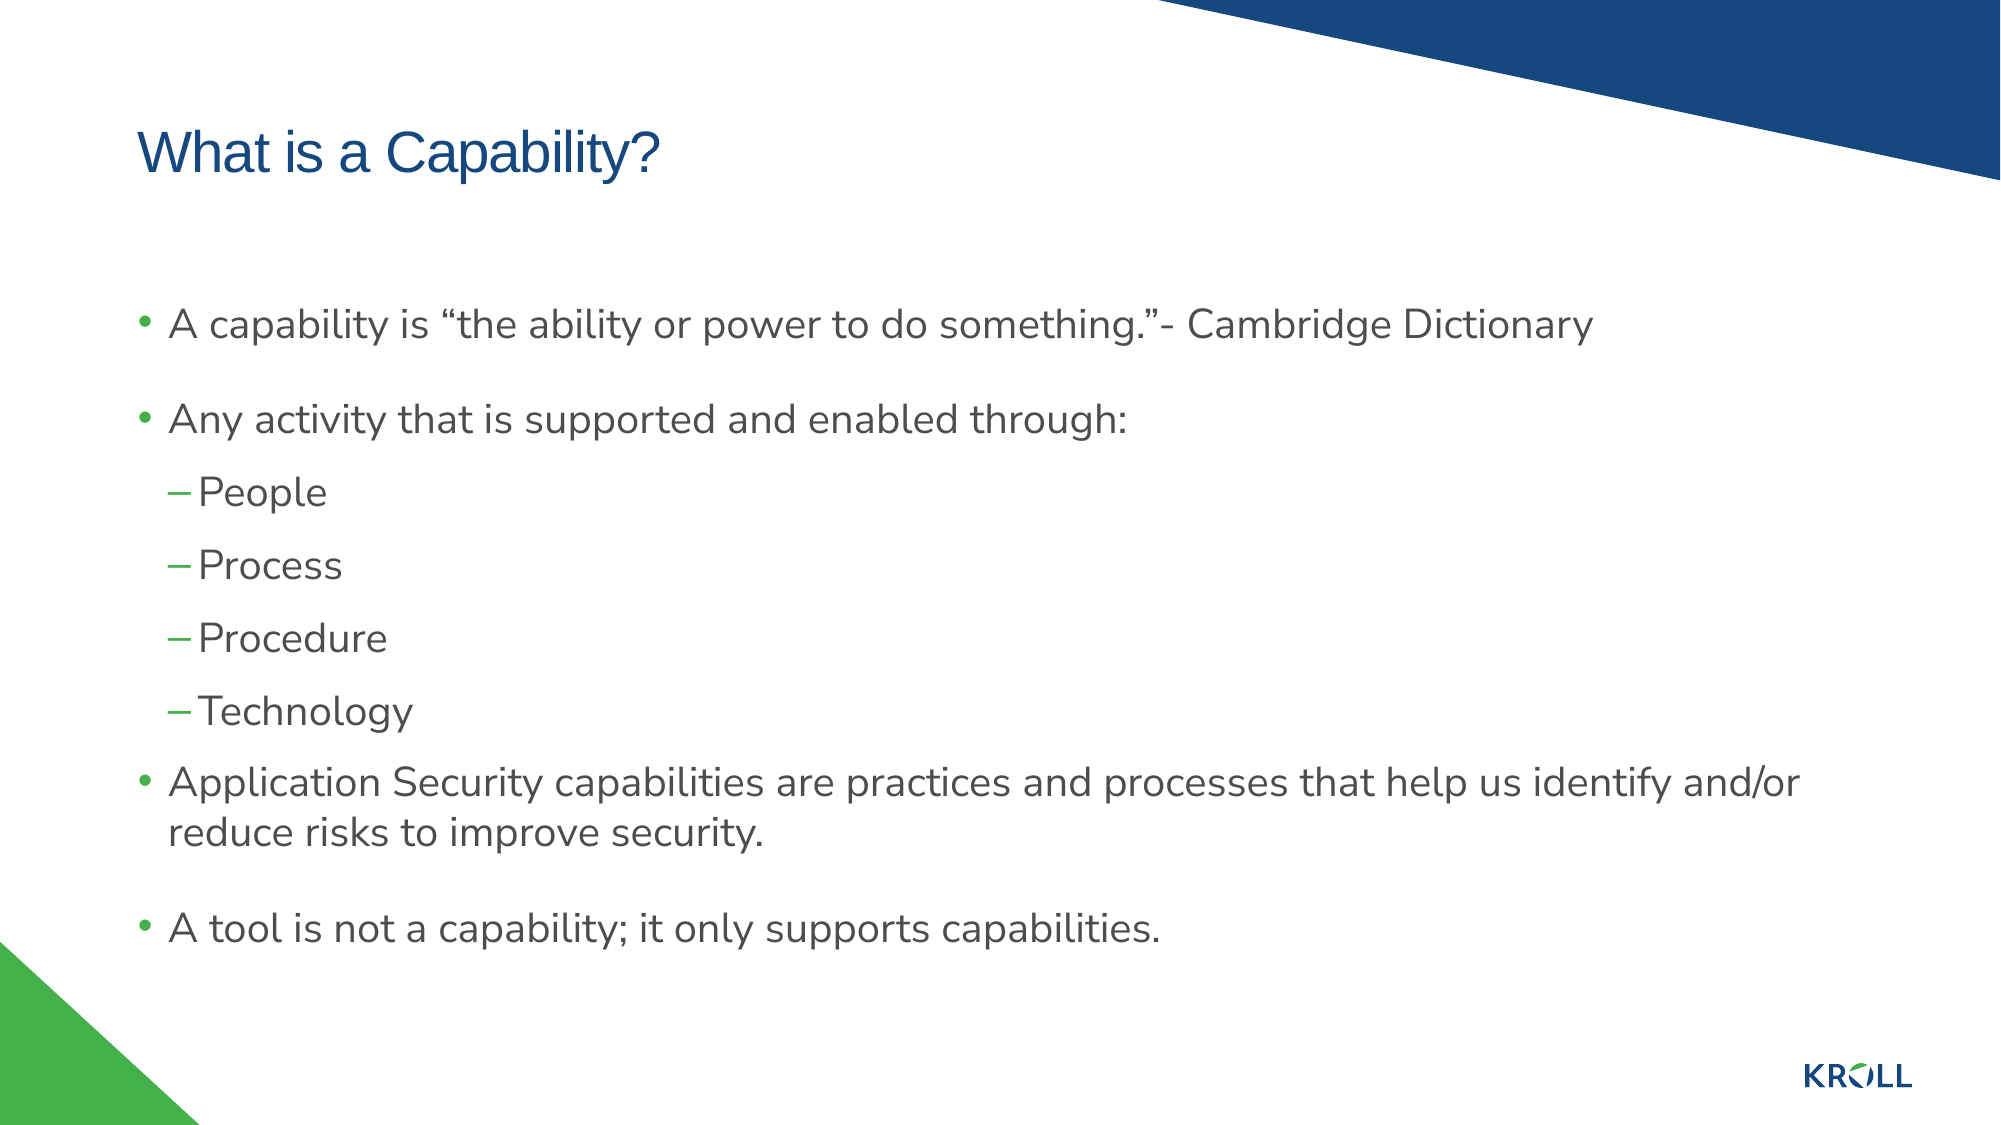

# What is a Capability?

A capability is “the ability or power to do something.”- Cambridge Dictionary
Any activity that is supported and enabled through:
People
Process
Procedure
Technology
Application Security capabilities are practices and processes that help us identify and/or reduce risks to improve security.
A tool is not a capability; it only supports capabilities.